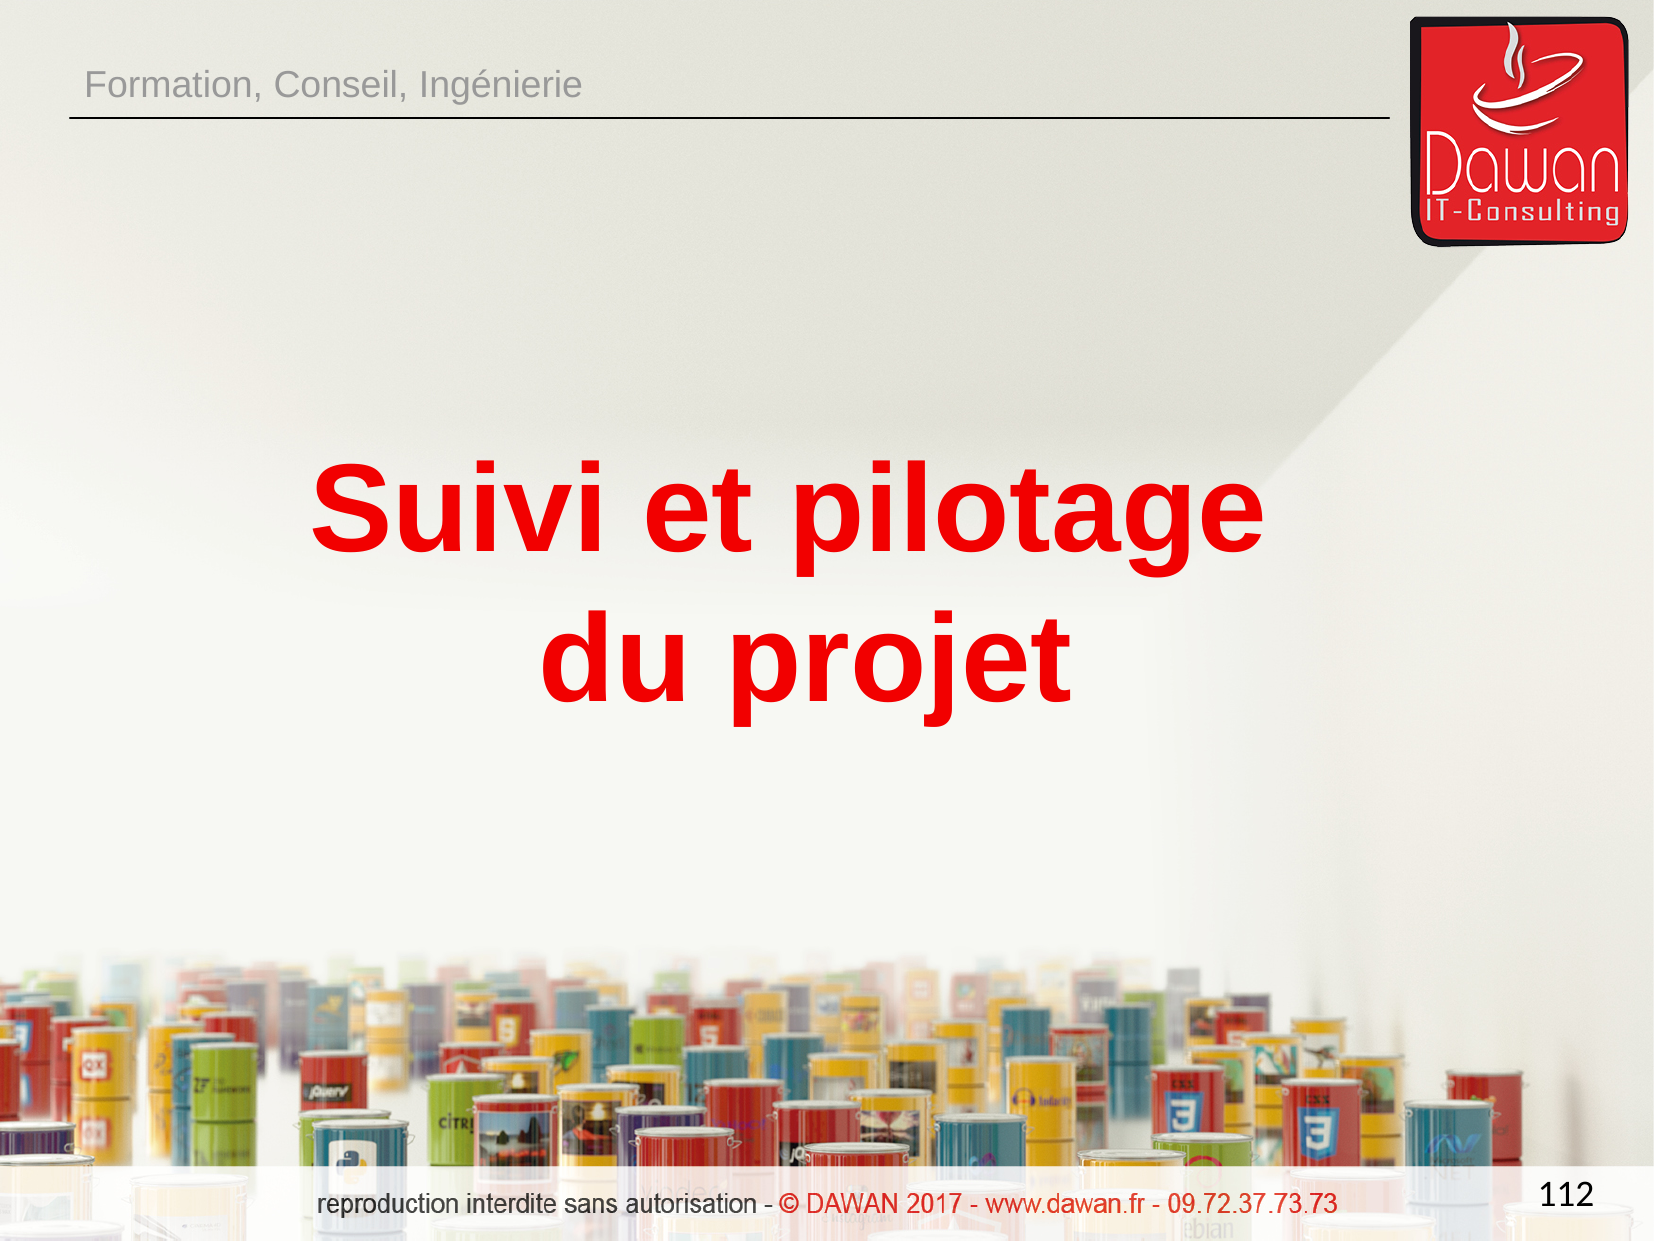

Formation, Conseil, Ingénierie

Suivi et pilotage
du projet
112